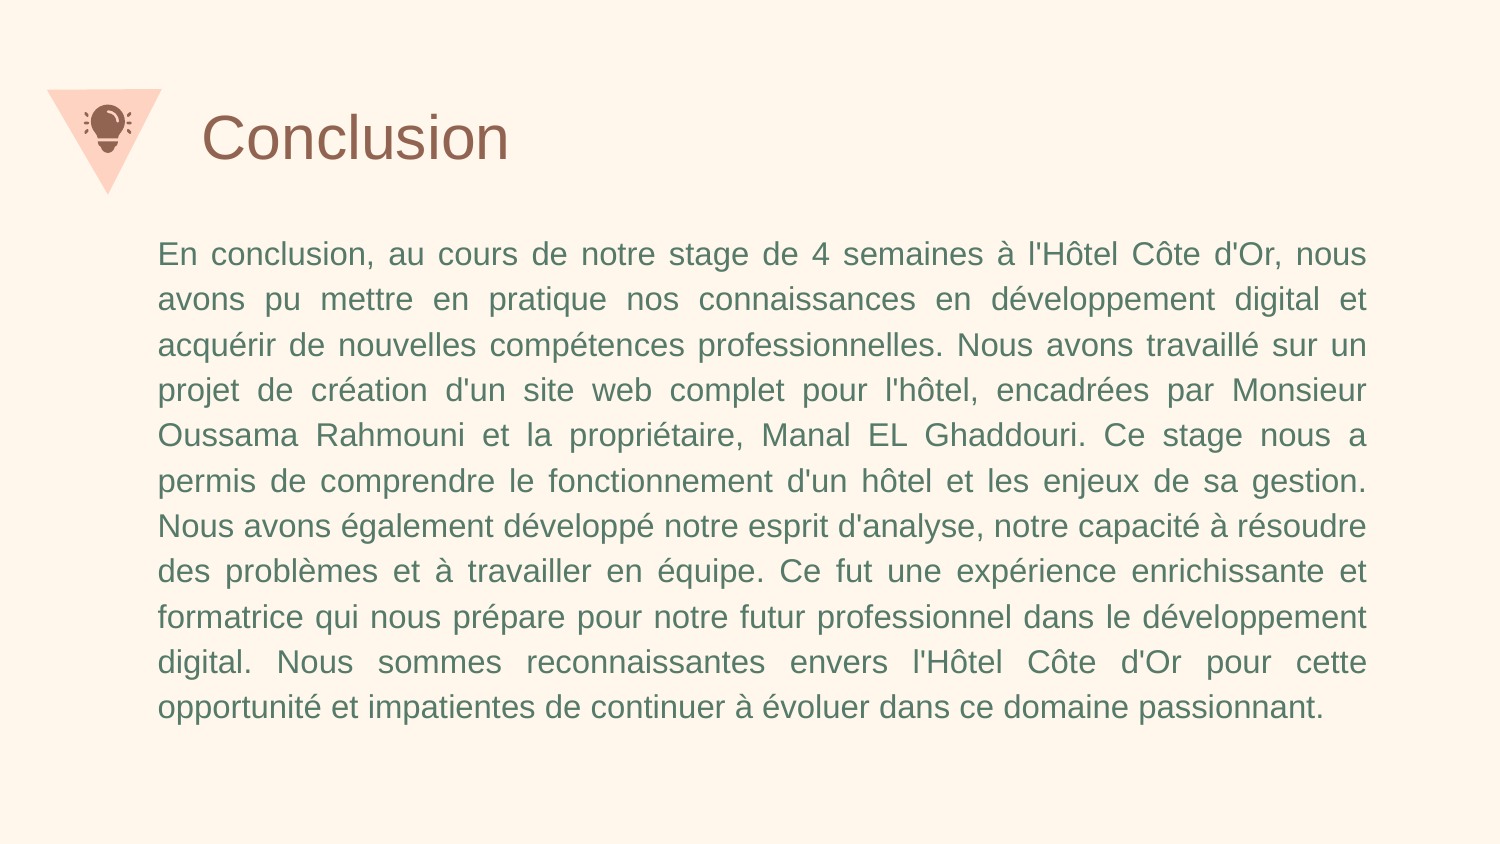

# Conclusion

	En conclusion, au cours de notre stage de 4 semaines à l'Hôtel Côte d'Or, nous avons pu mettre en pratique nos connaissances en développement digital et acquérir de nouvelles compétences professionnelles. Nous avons travaillé sur un projet de création d'un site web complet pour l'hôtel, encadrées par Monsieur Oussama Rahmouni et la propriétaire, Manal EL Ghaddouri. Ce stage nous a permis de comprendre le fonctionnement d'un hôtel et les enjeux de sa gestion. Nous avons également développé notre esprit d'analyse, notre capacité à résoudre des problèmes et à travailler en équipe. Ce fut une expérience enrichissante et formatrice qui nous prépare pour notre futur professionnel dans le développement digital. Nous sommes reconnaissantes envers l'Hôtel Côte d'Or pour cette opportunité et impatientes de continuer à évoluer dans ce domaine passionnant.